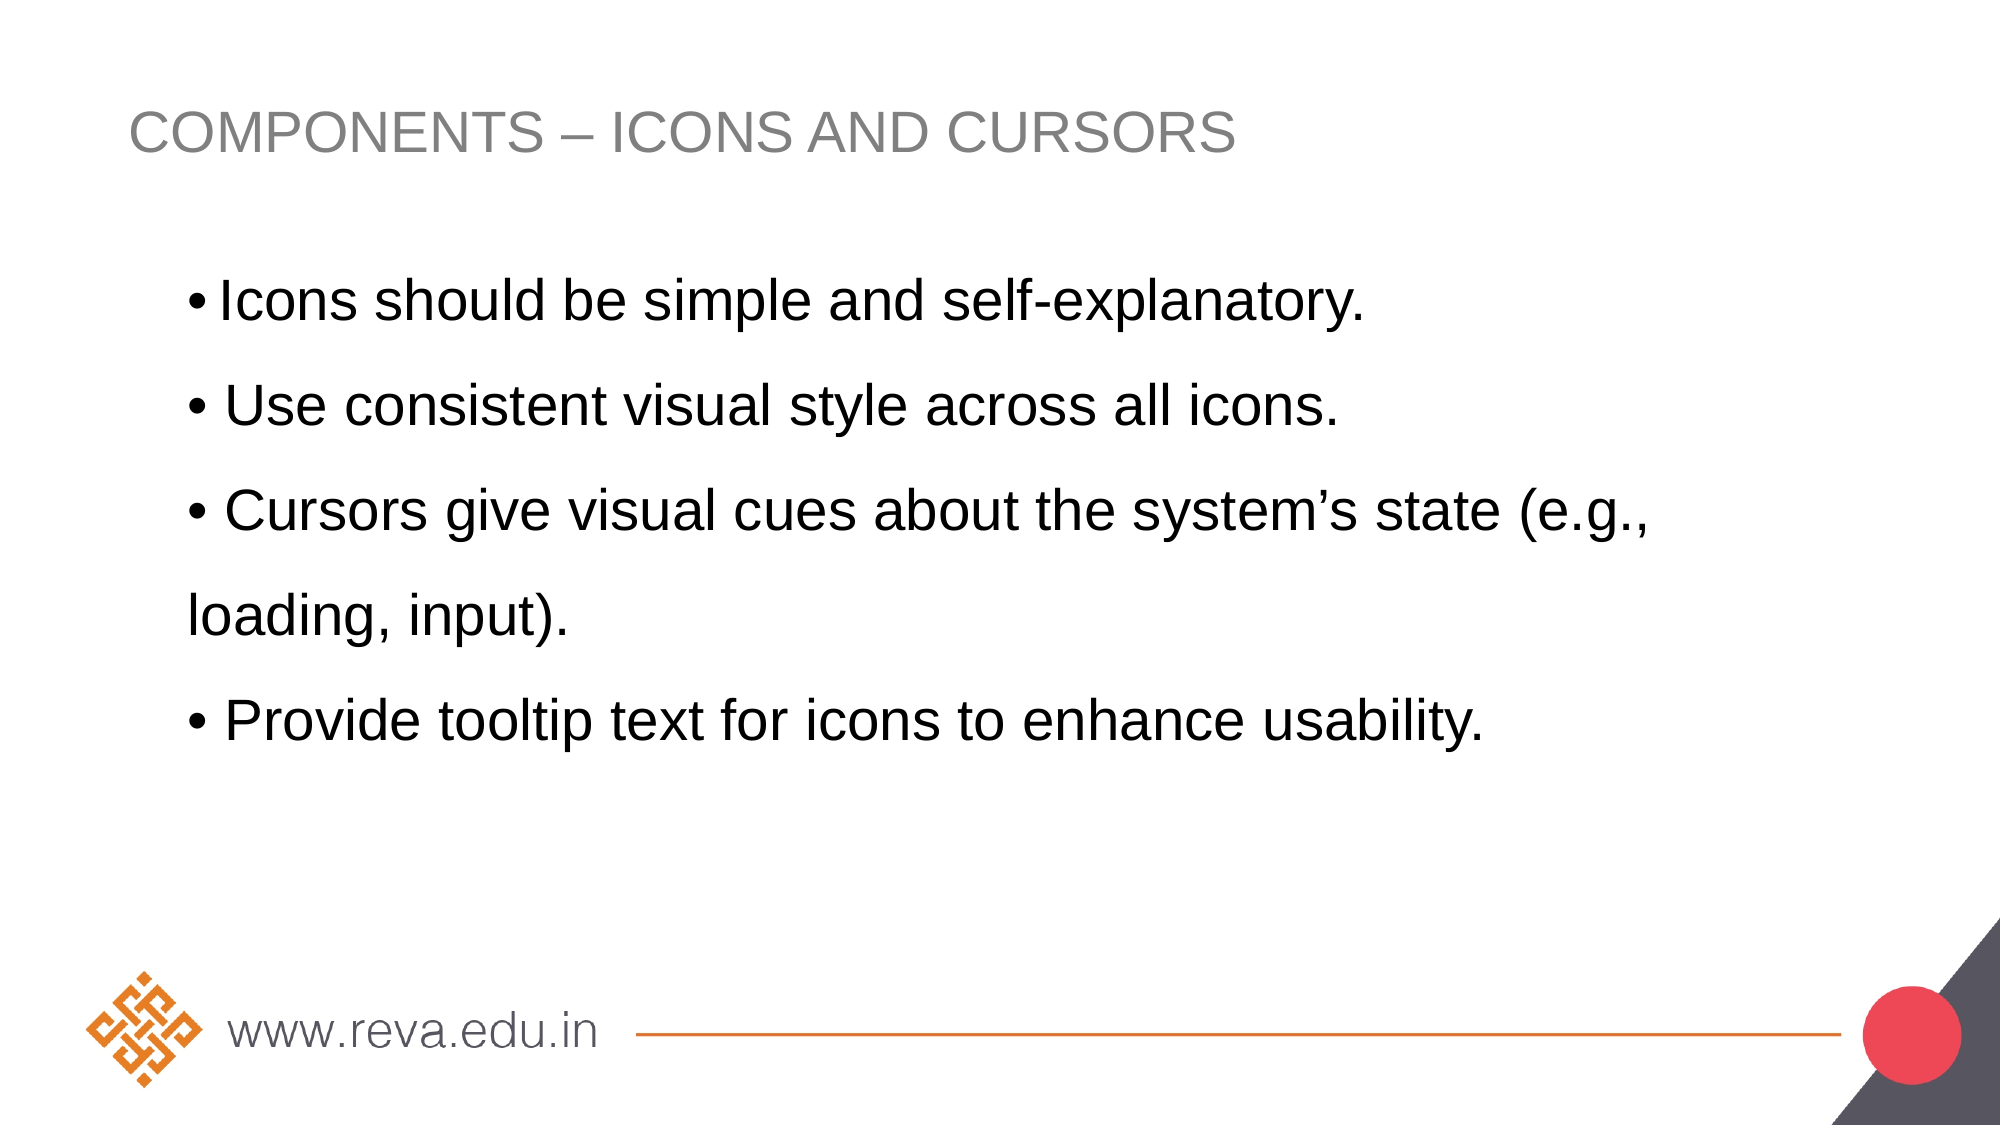

# Components – Icons and Cursors
• Icons should be simple and self-explanatory.
• Use consistent visual style across all icons.
• Cursors give visual cues about the system’s state (e.g., loading, input).
• Provide tooltip text for icons to enhance usability.